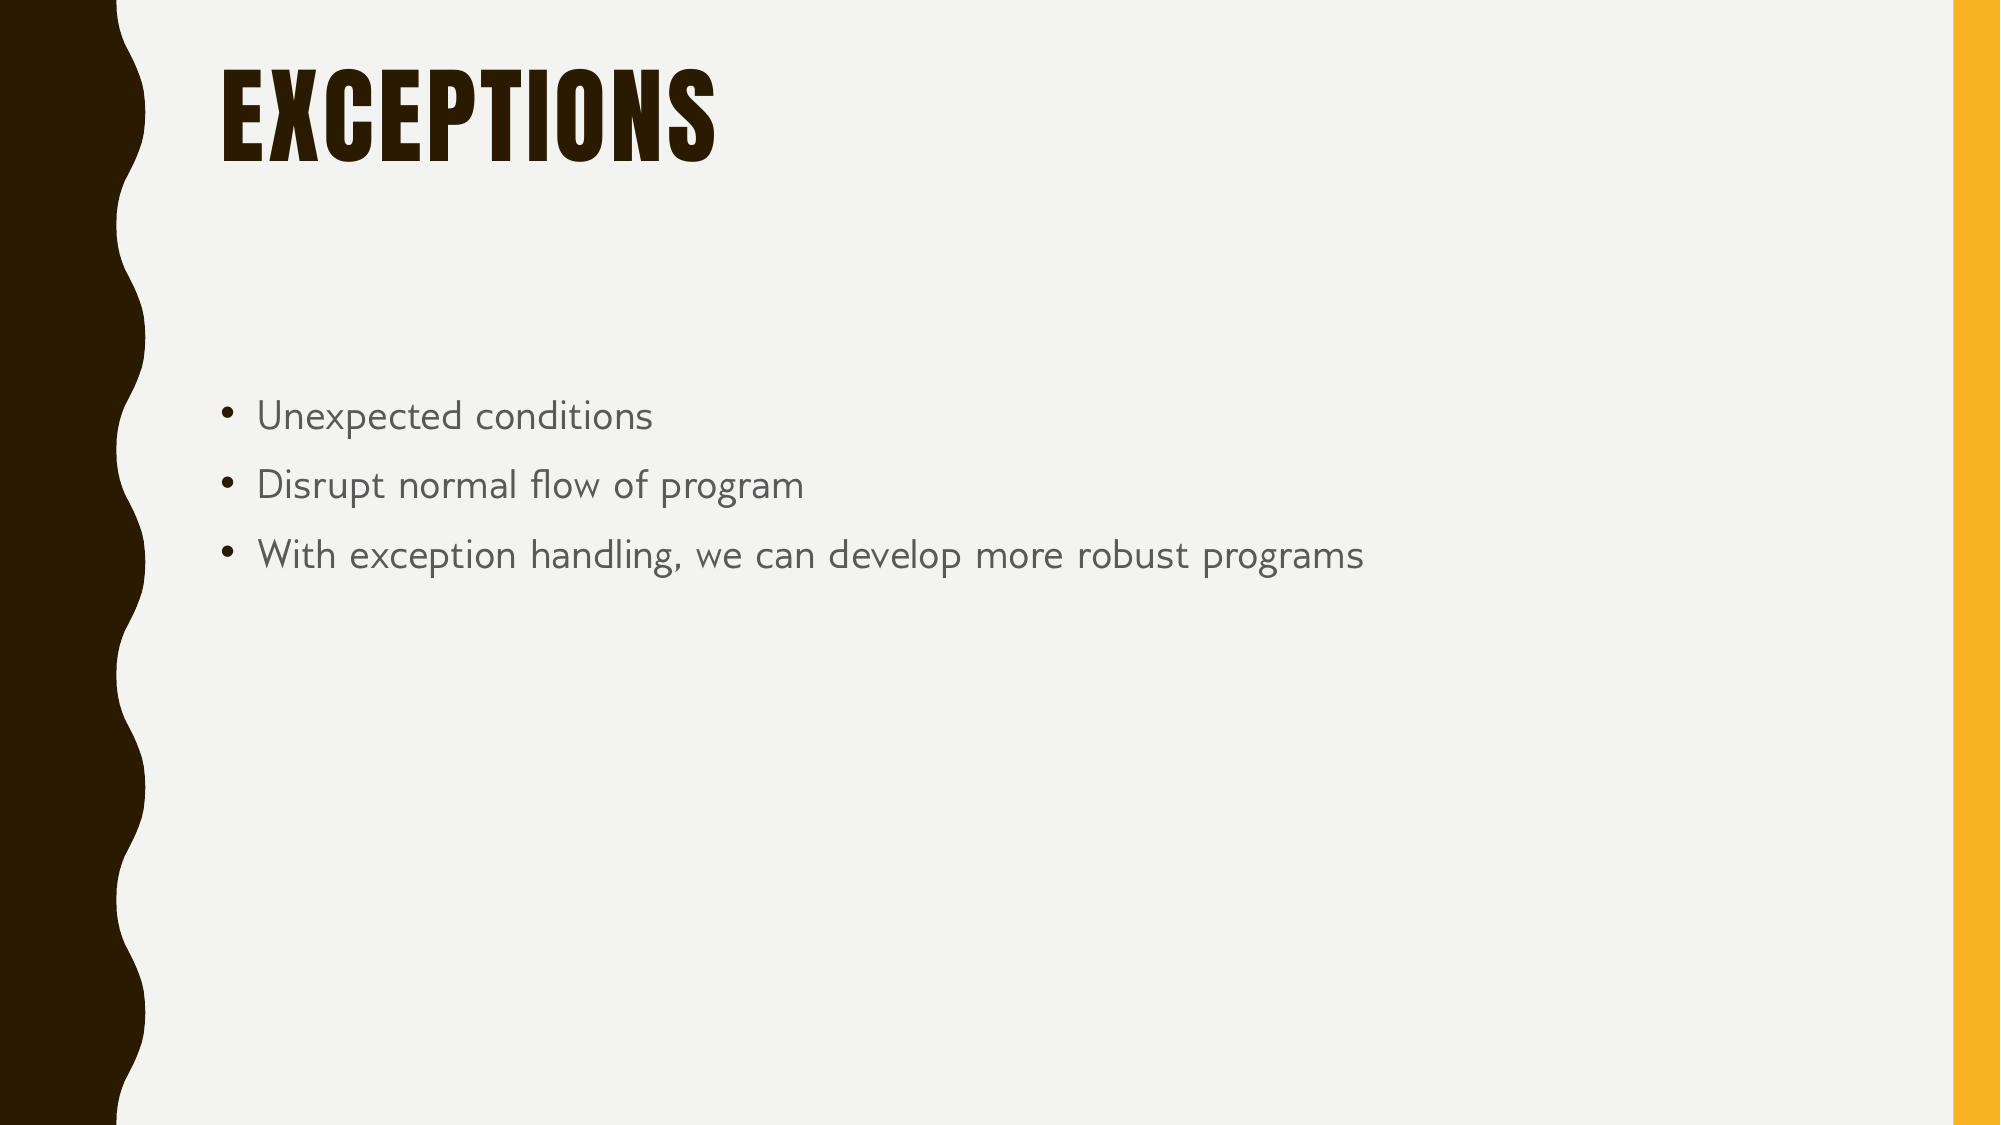

# Exceptions
Unexpected conditions
Disrupt normal flow of program
With exception handling, we can develop more robust programs